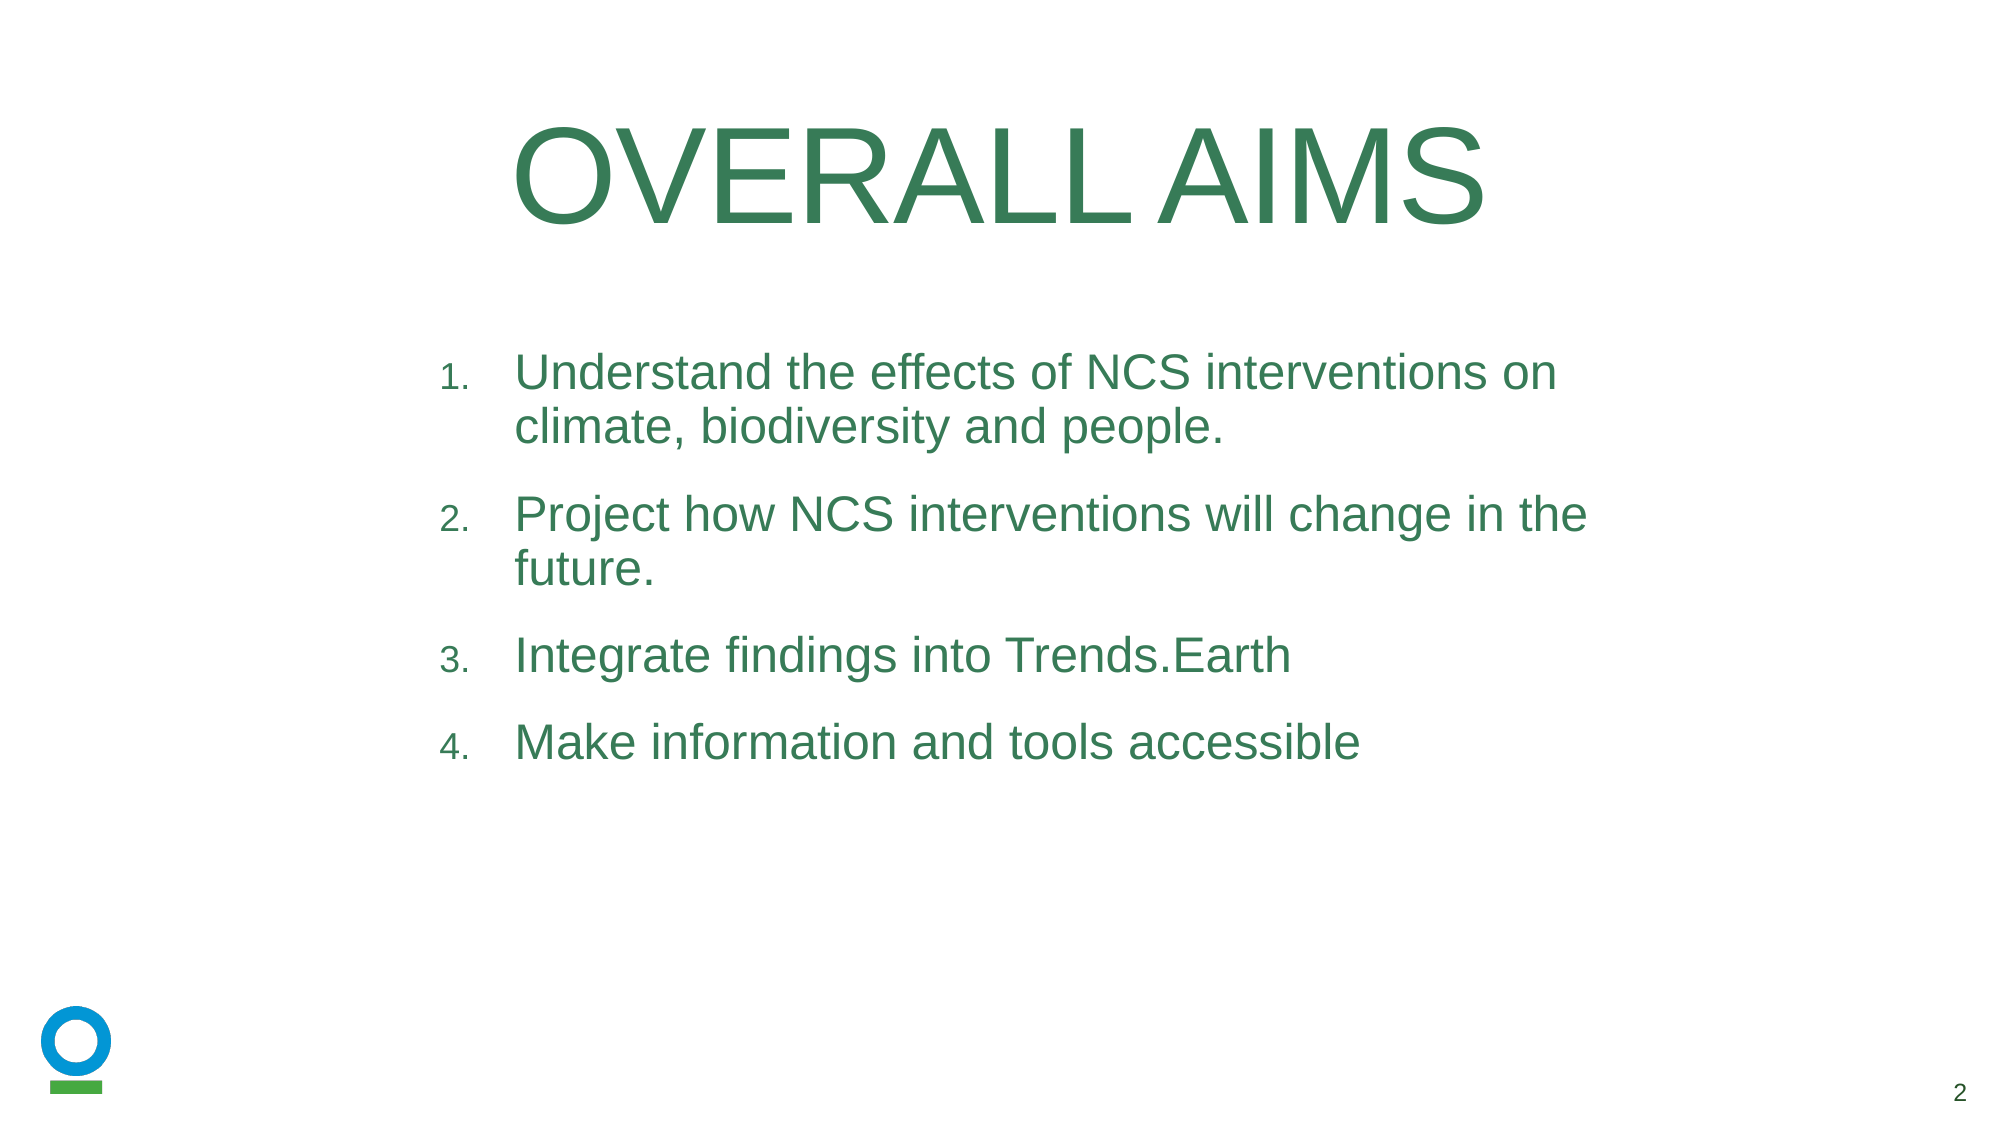

Understand the effects of NCS interventions on climate, biodiversity and people.
Project how NCS interventions will change in the future.
Integrate findings into Trends.Earth
Make information and tools accessible
# Overall aims
Understand the effects of NCS interventions on climate, biodiversity and people.
Project how NCS interventions will change in the future.
Integrate findings into Trends.Earth
Make information and tools accessible